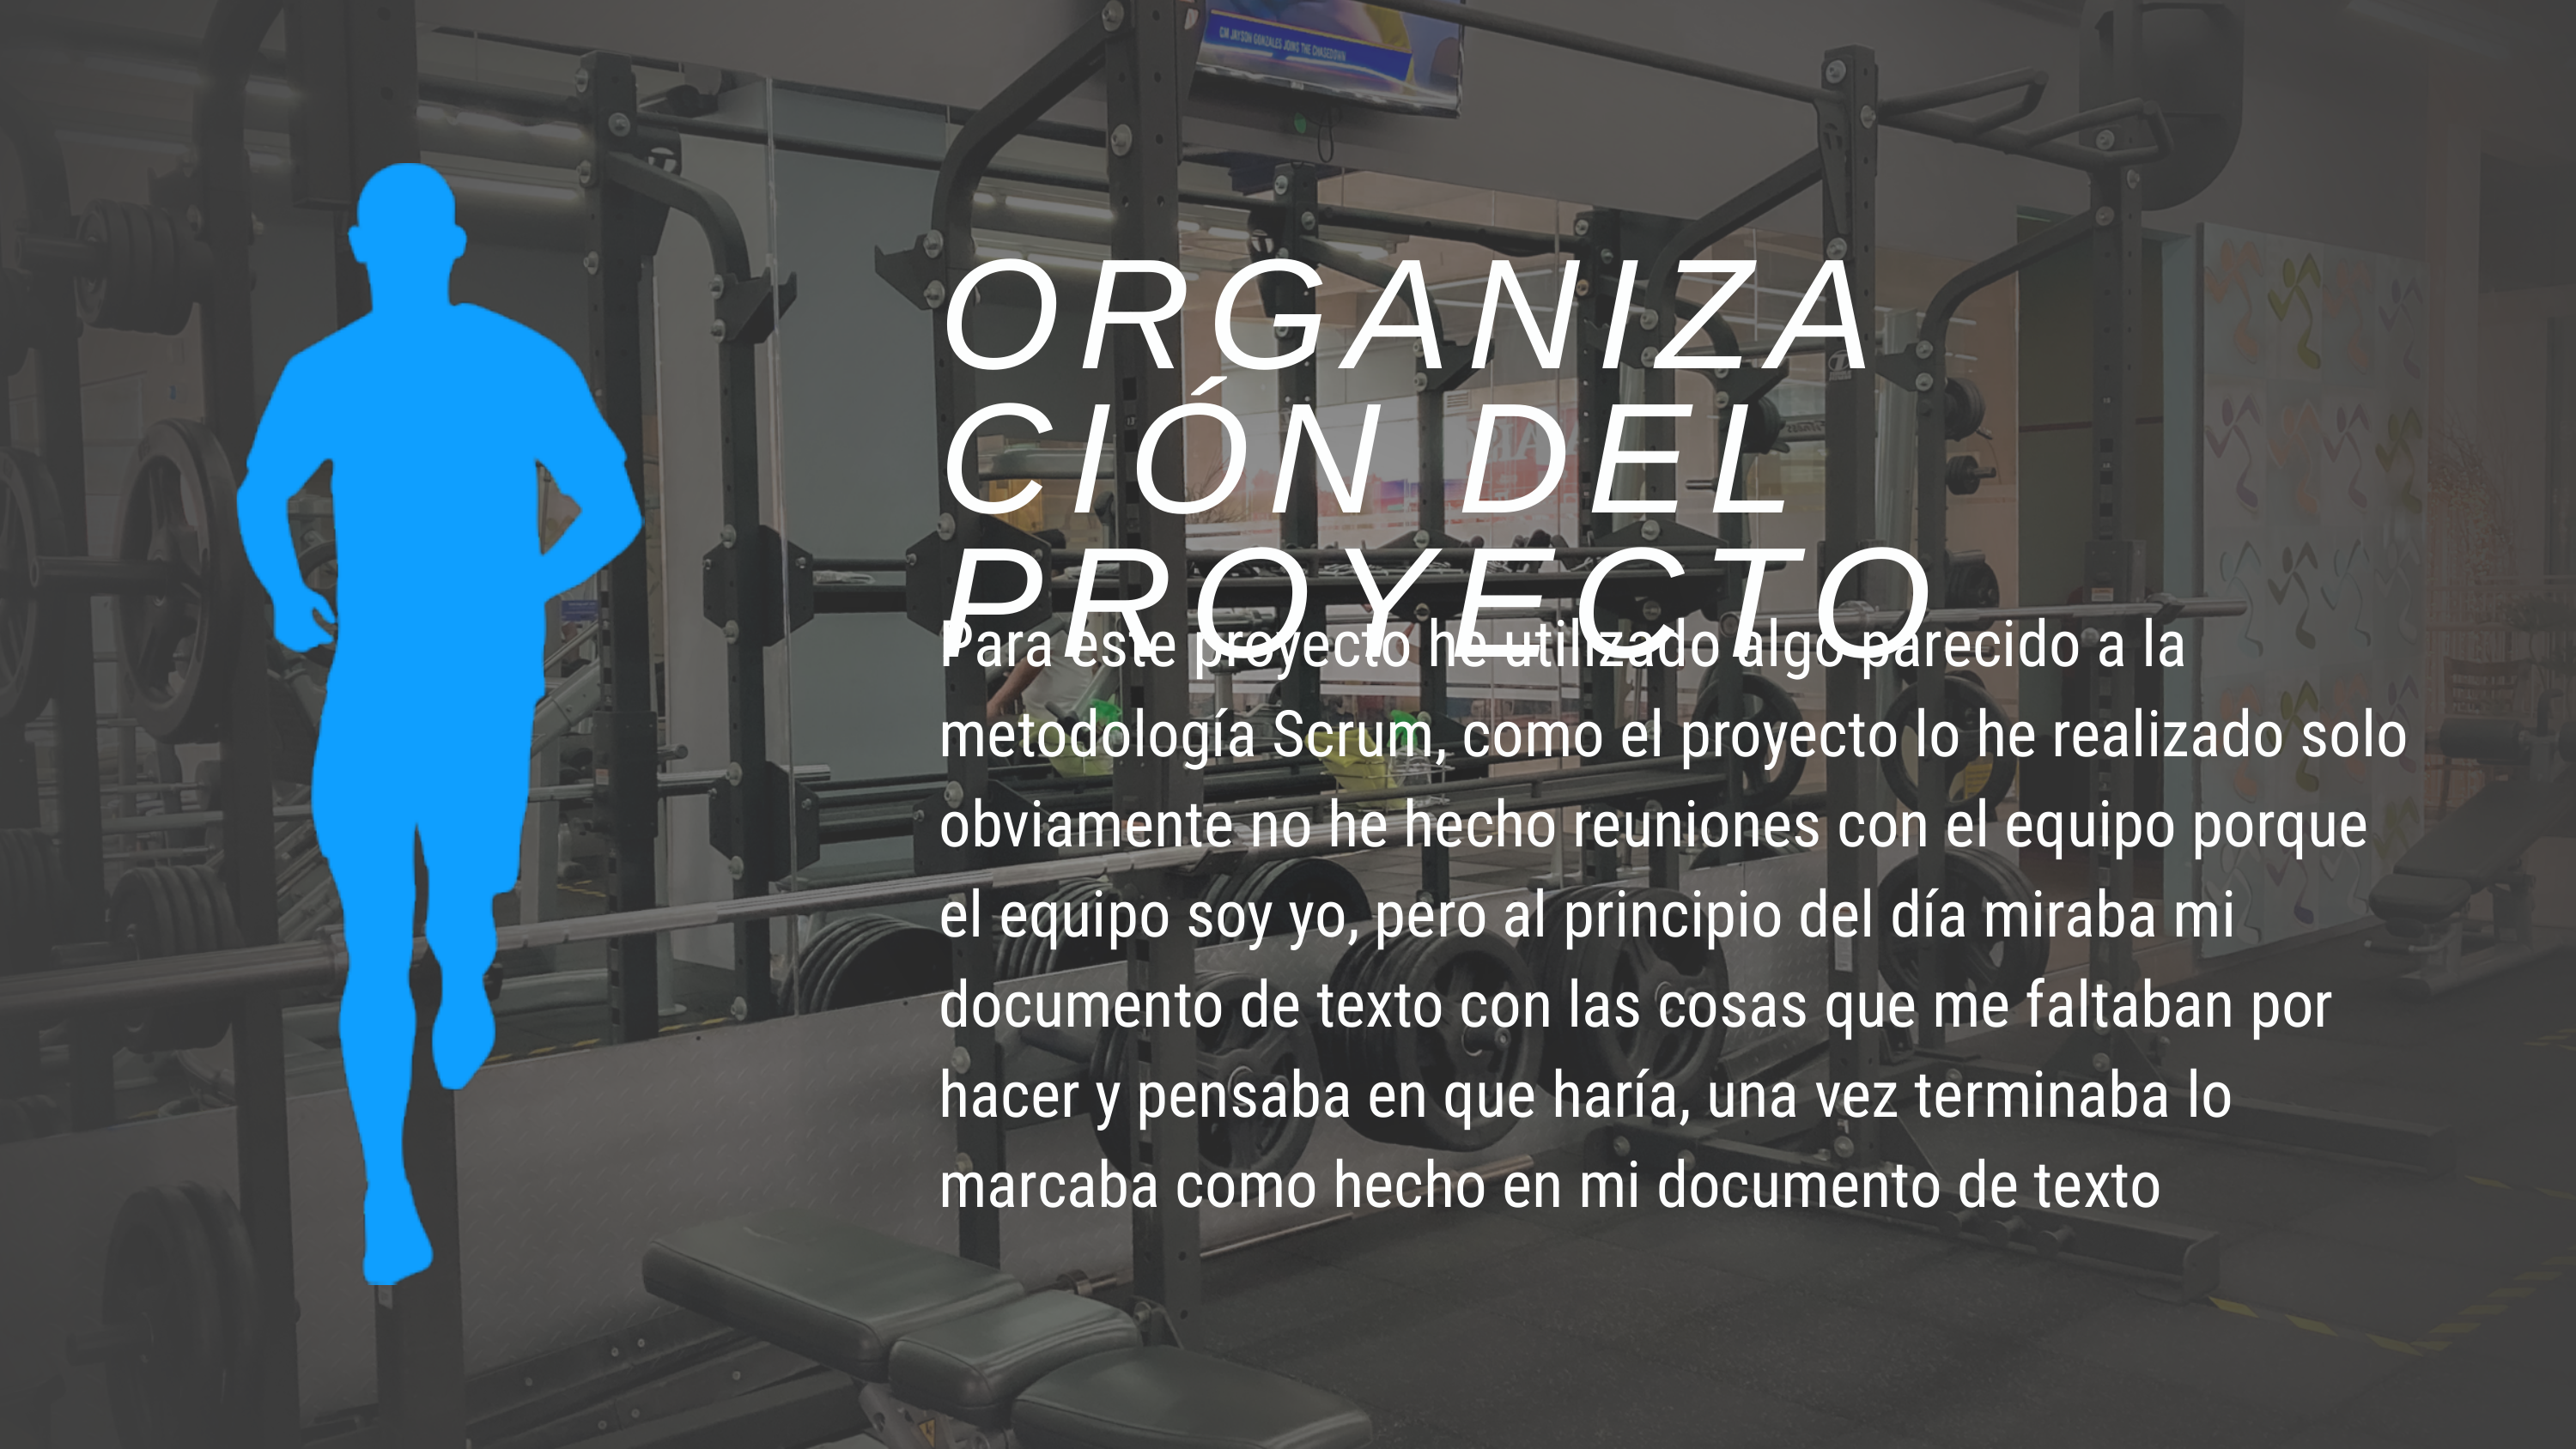

ORGANIZACIÓN DEL PROYECTO
Para este proyecto he utilizado algo parecido a la metodología Scrum, como el proyecto lo he realizado solo obviamente no he hecho reuniones con el equipo porque el equipo soy yo, pero al principio del día miraba mi documento de texto con las cosas que me faltaban por hacer y pensaba en que haría, una vez terminaba lo marcaba como hecho en mi documento de texto